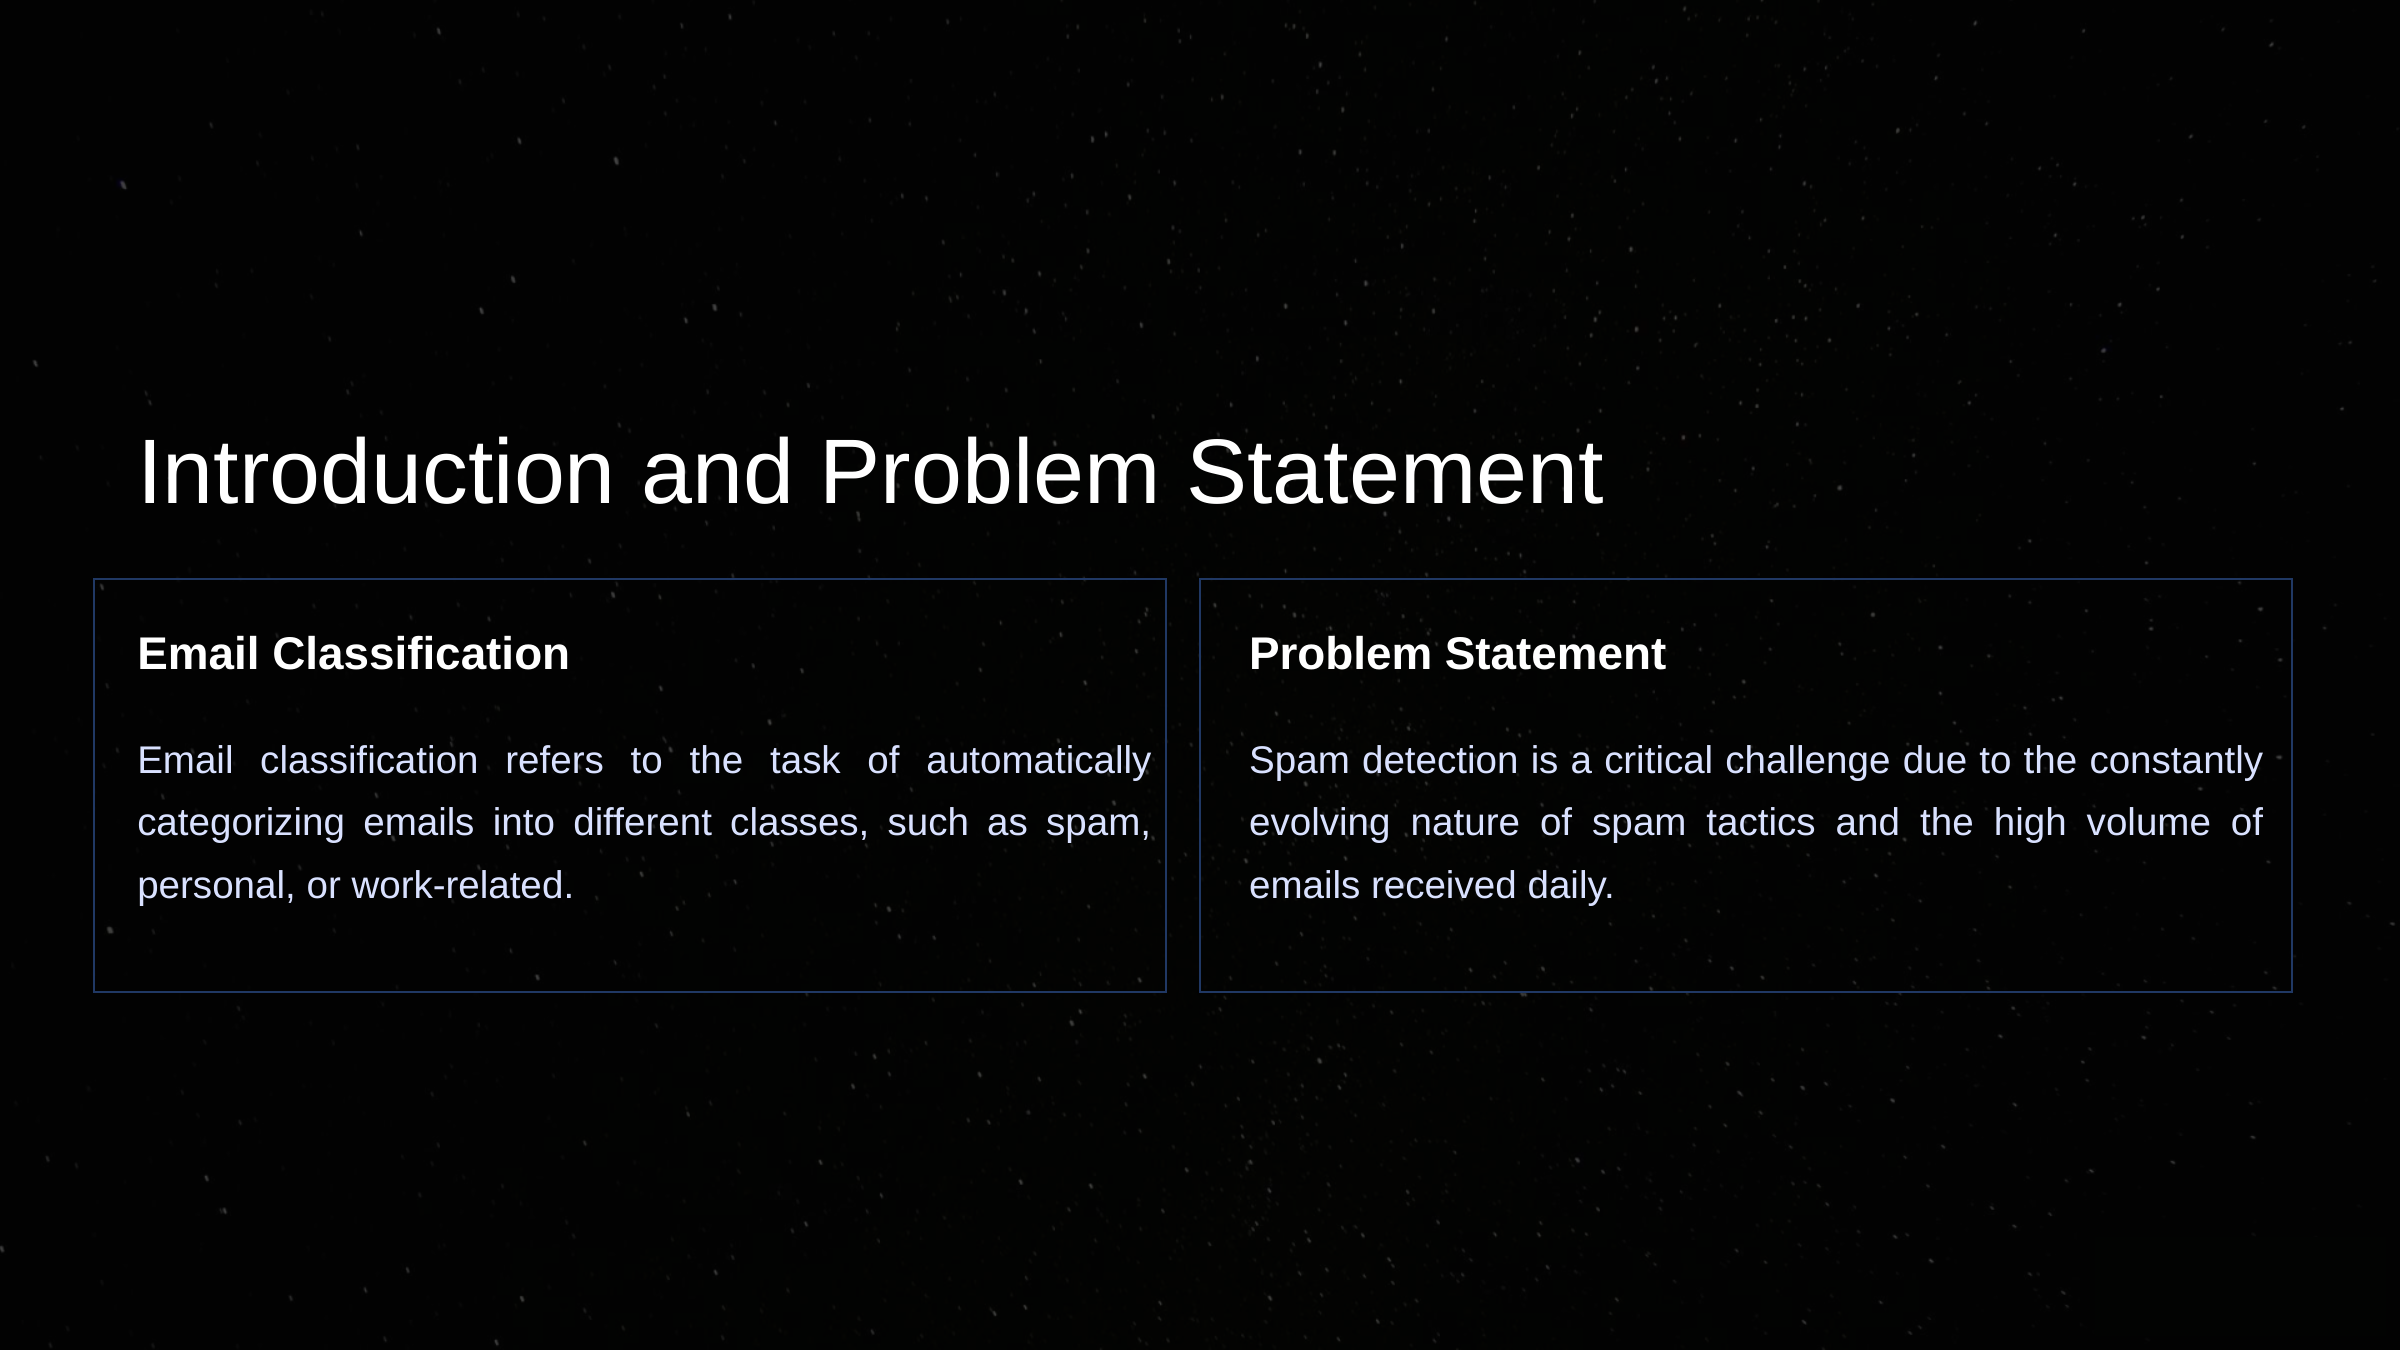

Introduction and Problem Statement

Email Classification
Problem Statement
Email classification refers to the task of automatically categorizing emails into different classes, such as spam, personal, or work-related.
Spam detection is a critical challenge due to the constantly evolving nature of spam tactics and the high volume of emails received daily.